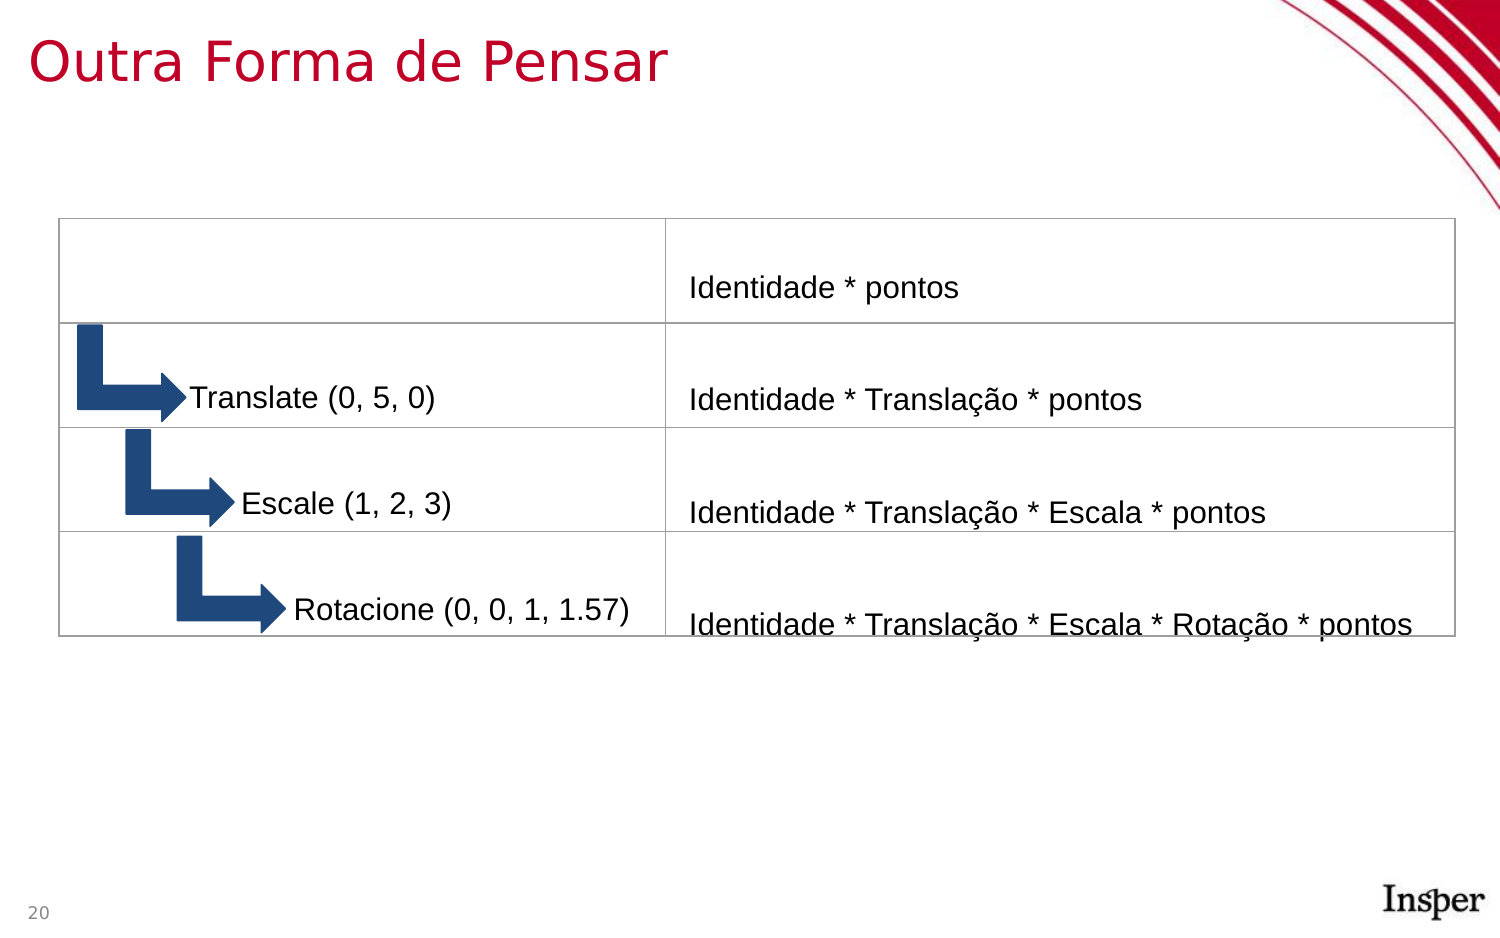

# Outra Forma de Pensar
|  |  |
| --- | --- |
|  |  |
|  |  |
|  |  |
Identidade * pontos

Identidade * Translação * pontos

Identidade * Translação * Escala * pontos

Identidade * Translação * Escala * Rotação * pontos

Translate (0, 5, 0)

Escale (1, 2, 3)

Rotacione (0, 0, 1, 1.57)
20